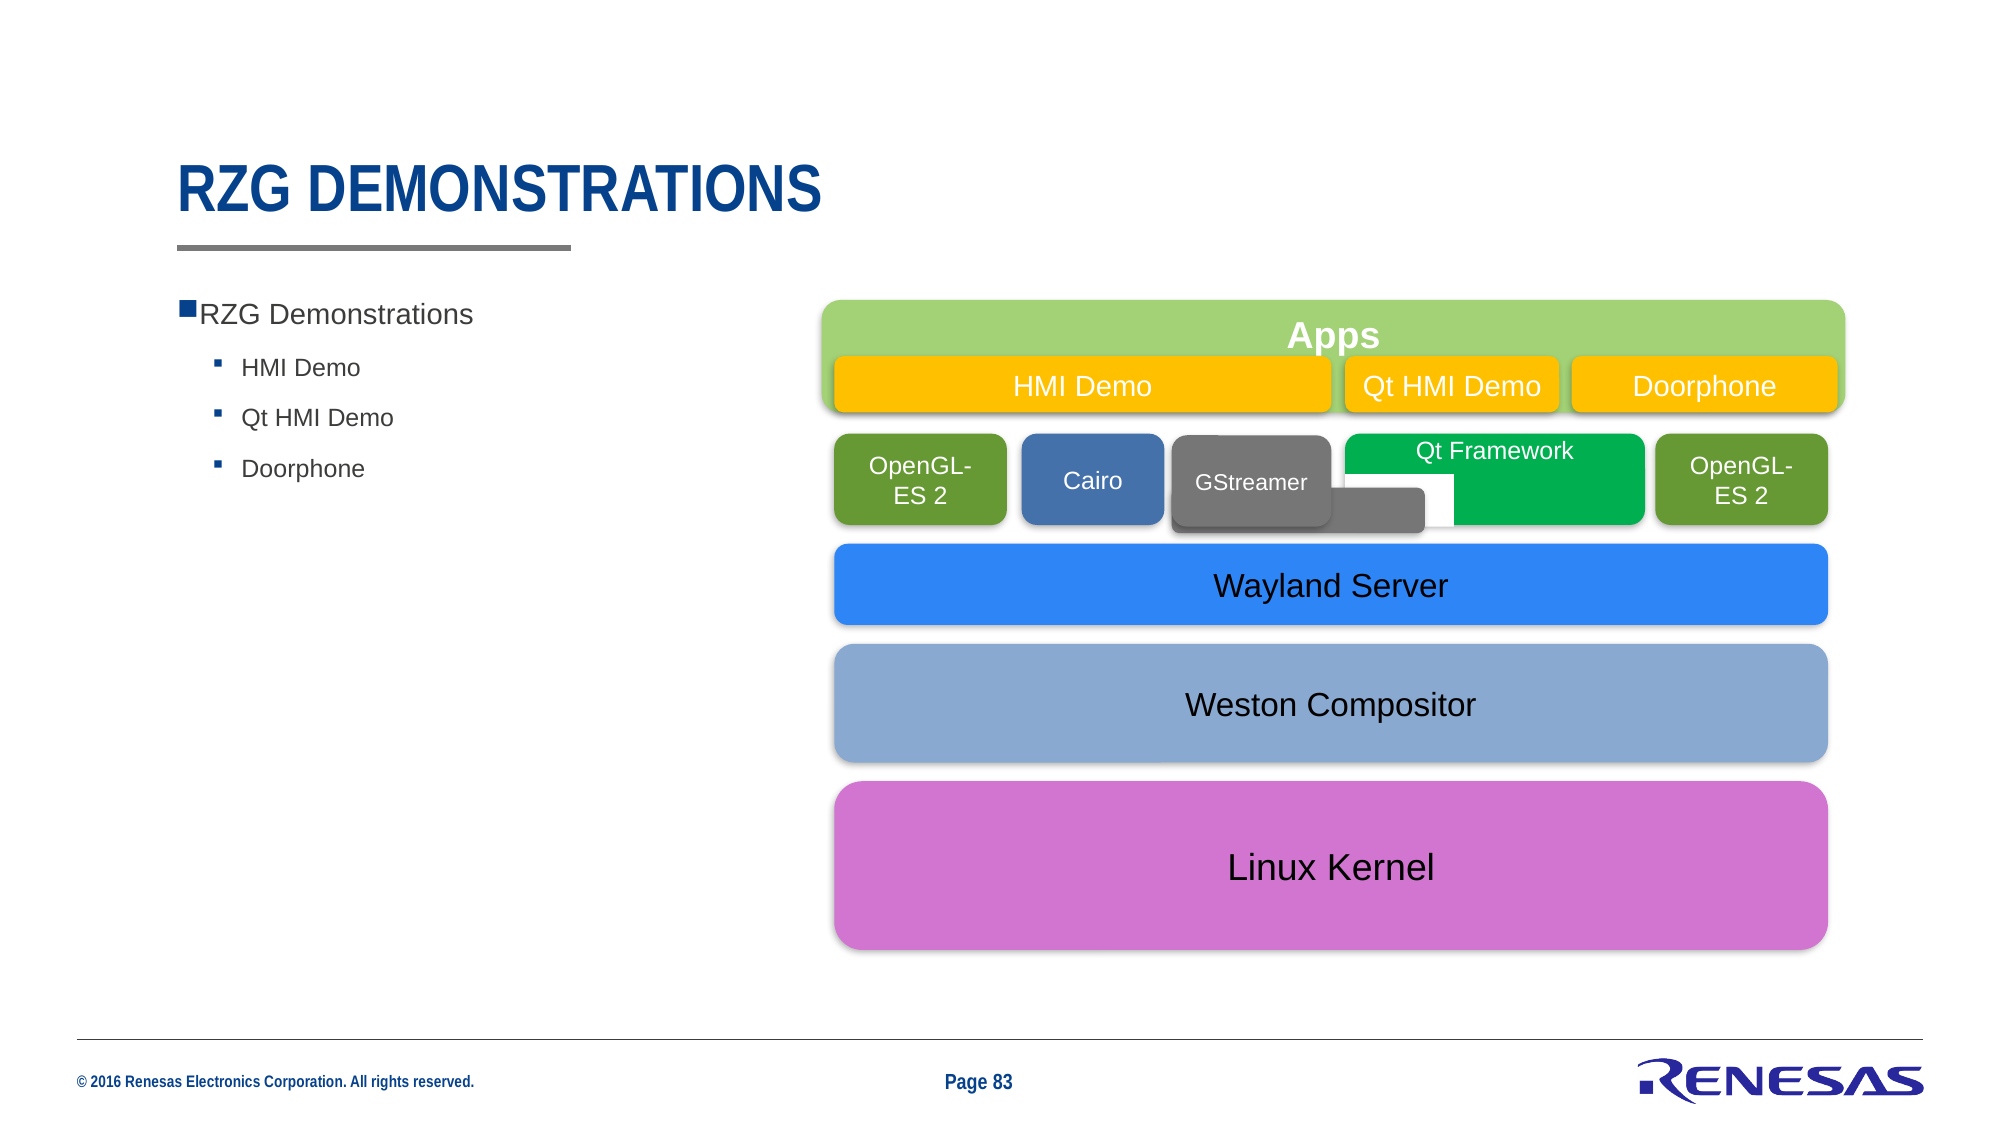

# RZG Demonstrations
RZG Demonstrations
HMI Demo
Qt HMI Demo
Doorphone
Apps

HMI Demo
Qt HMI Demo
Doorphone
Qt Framework

OpenGL-ES 2
Cairo
OpenGL-ES 2
GStreamer

Wayland Server
Weston Compositor
Linux Kernel
Page 83